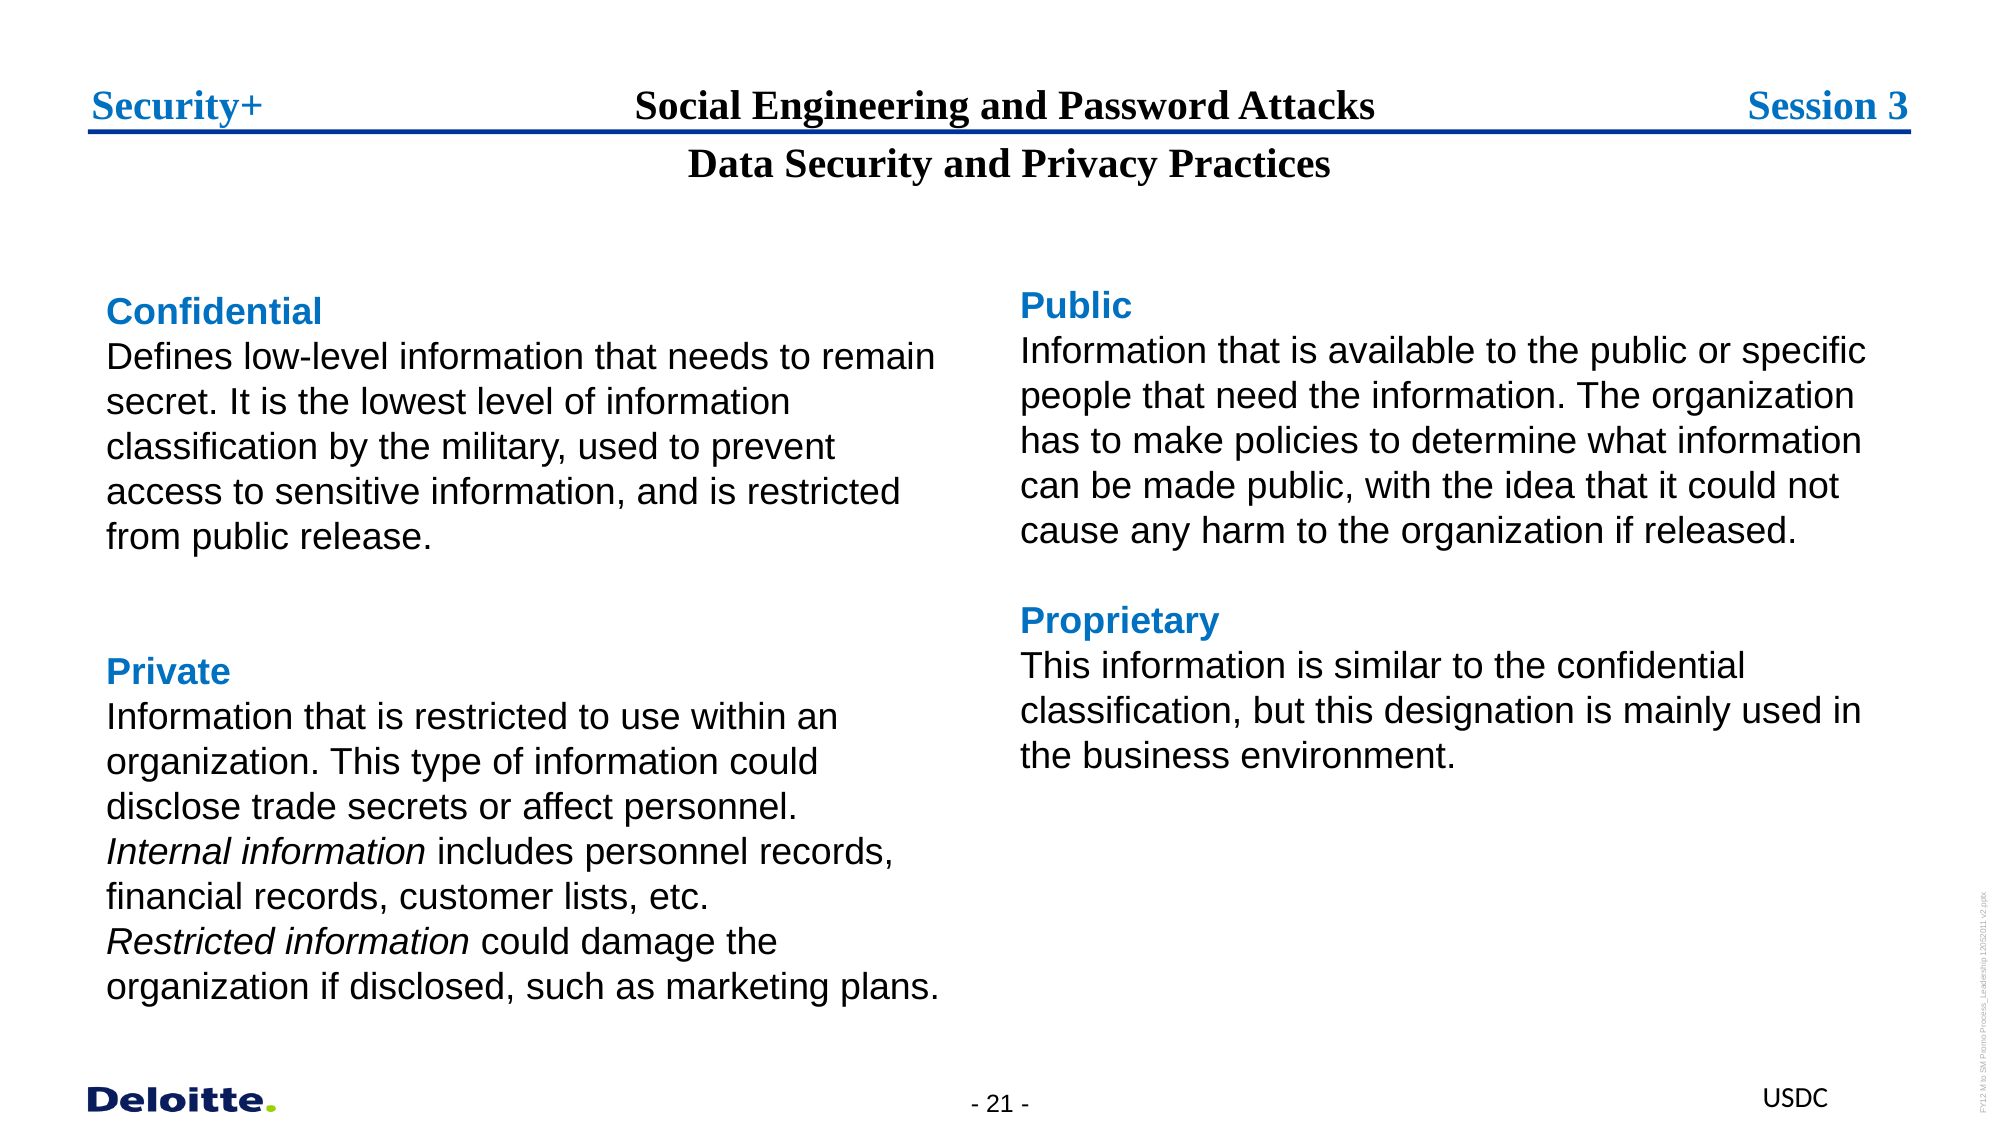

Session 3
Security+
# Social Engineering and Password Attacks
  Data Security and Privacy Practices
Public
Information that is available to the public or specific people that need the information. The organization has to make policies to determine what information can be made public, with the idea that it could not cause any harm to the organization if released.

Proprietary
This information is similar to the confidential classification, but this designation is mainly used in the business environment.
Confidential
Defines low-level information that needs to remain secret. It is the lowest level of information classification by the military, used to prevent access to sensitive information, and is restricted from public release.

Private
Information that is restricted to use within an organization. This type of information could disclose trade secrets or affect personnel.
Internal information includes personnel records, financial records, customer lists, etc.
Restricted information could damage the organization if disclosed, such as marketing plans.